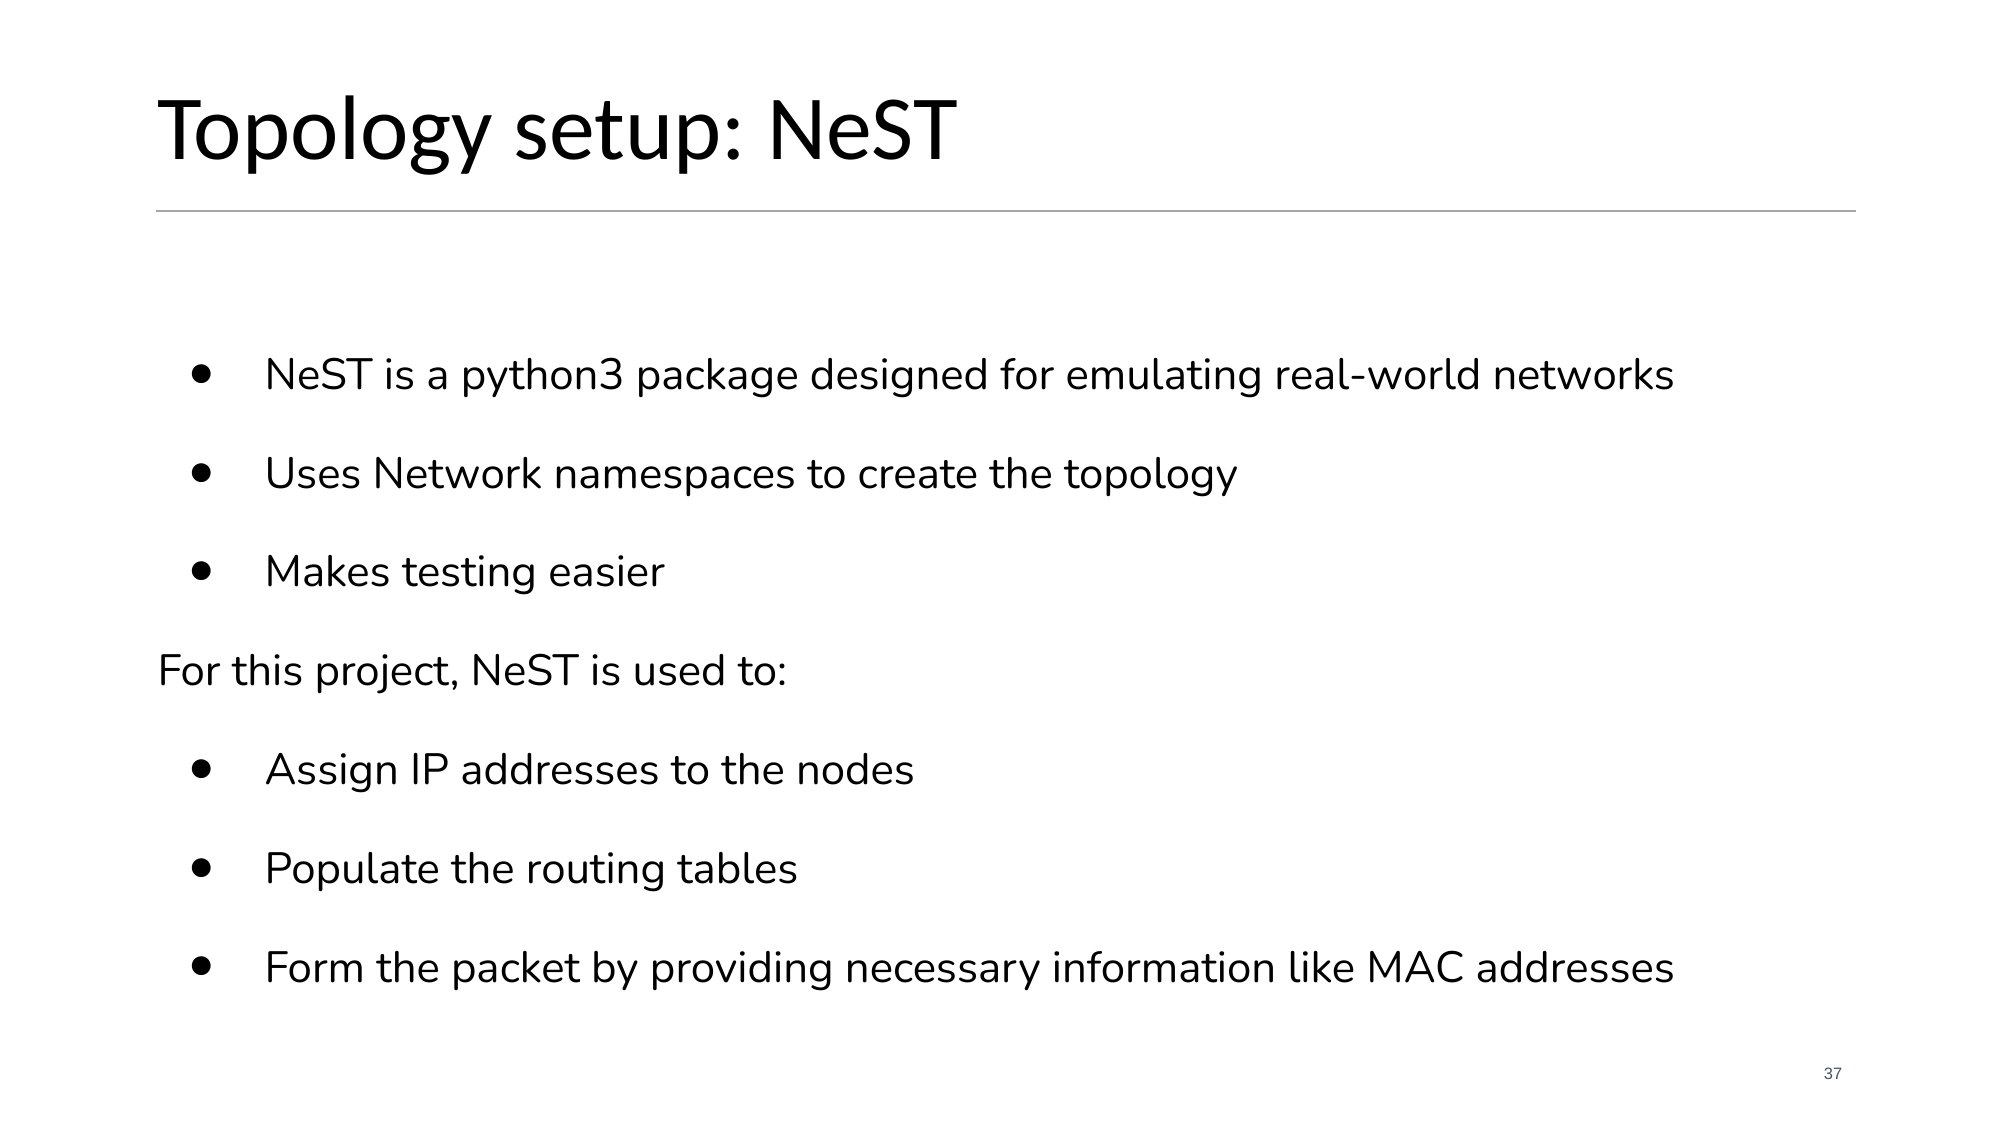

# Topology setup: NeST
NeST is a python3 package designed for emulating real-world networks
Uses Network namespaces to create the topology
Makes testing easier
For this project, NeST is used to:
Assign IP addresses to the nodes
Populate the routing tables
Form the packet by providing necessary information like MAC addresses
37